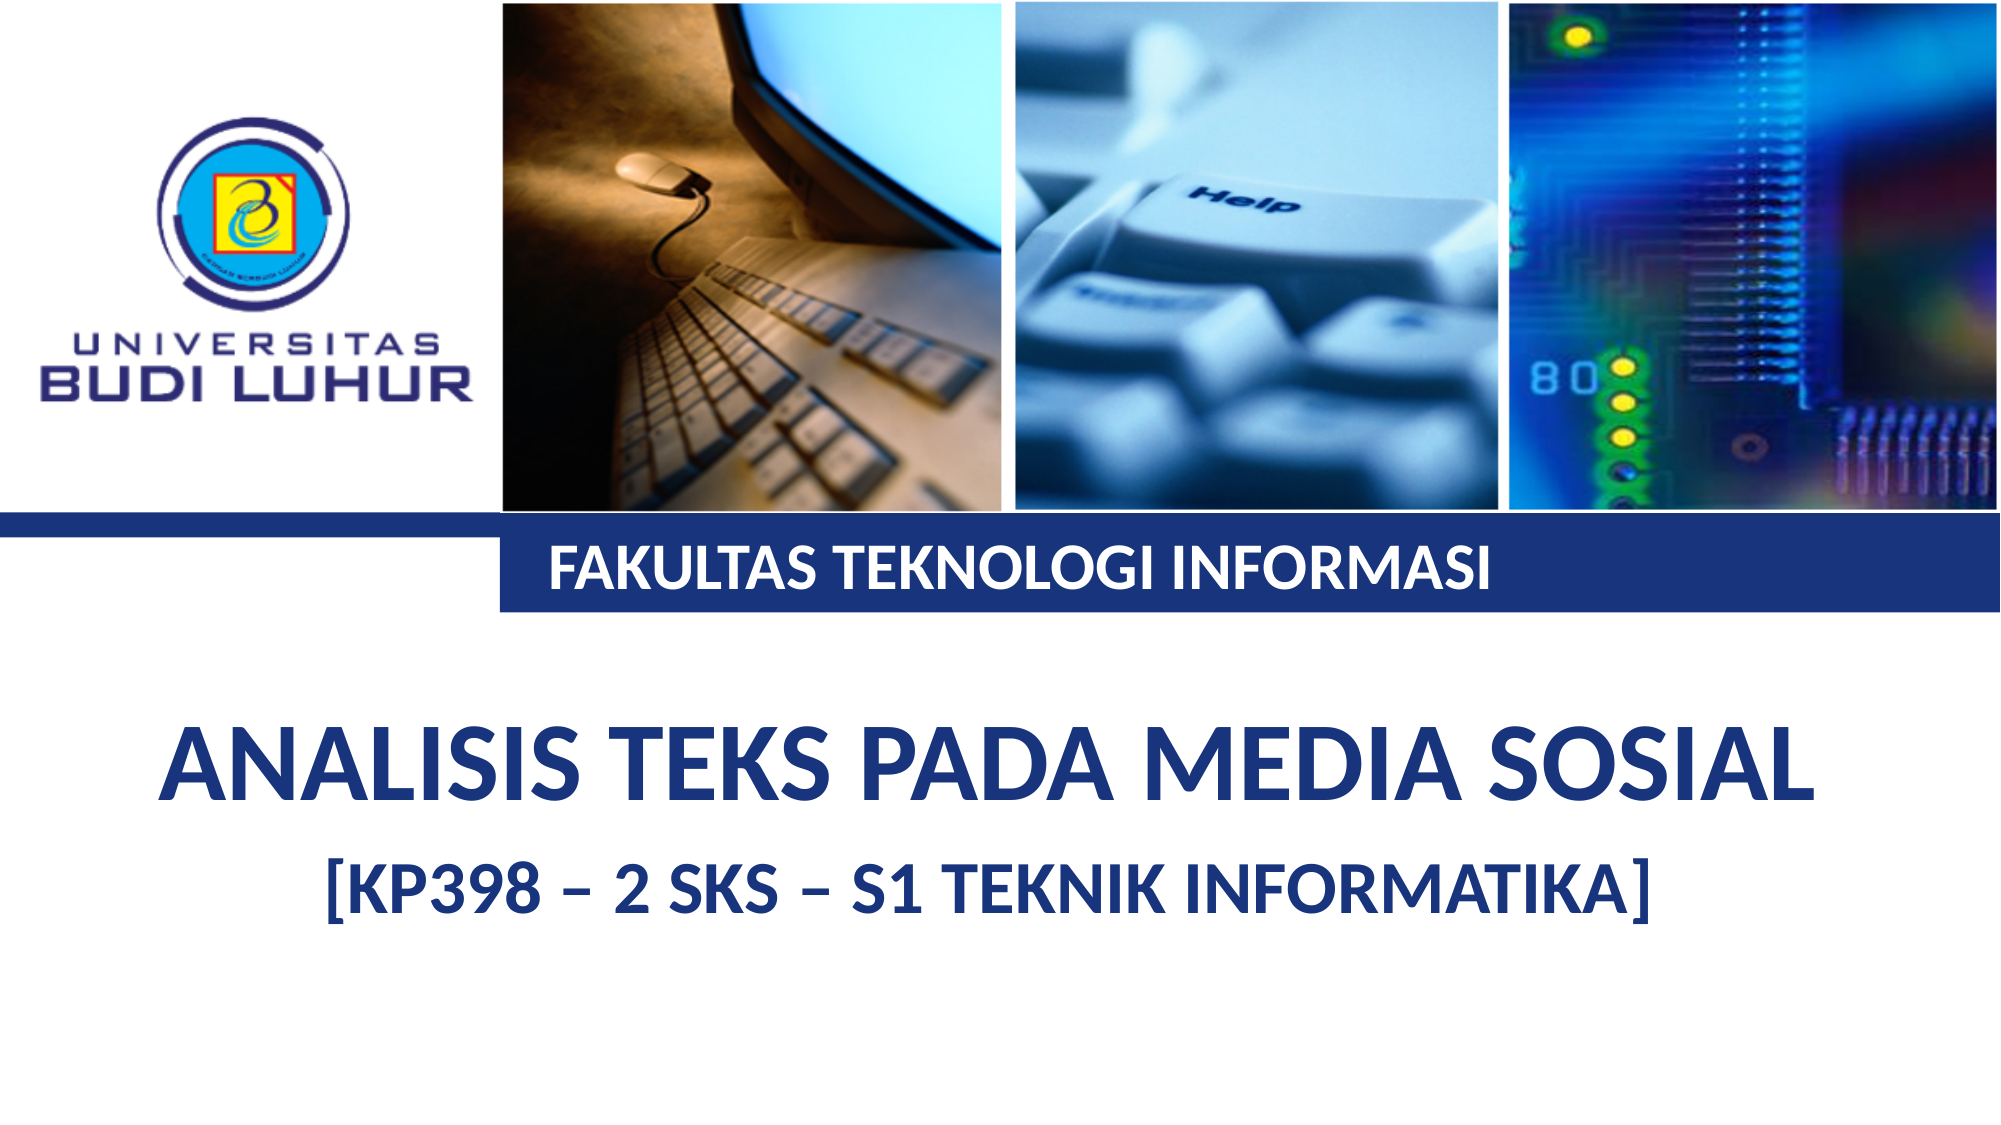

# FAKULTAS TEKNOLOGI INFORMASI
ANALISIS TEKS PADA MEDIA SOSIAL
[KP398 – 2 SKS – S1 TEKNIK INFORMATIKA]